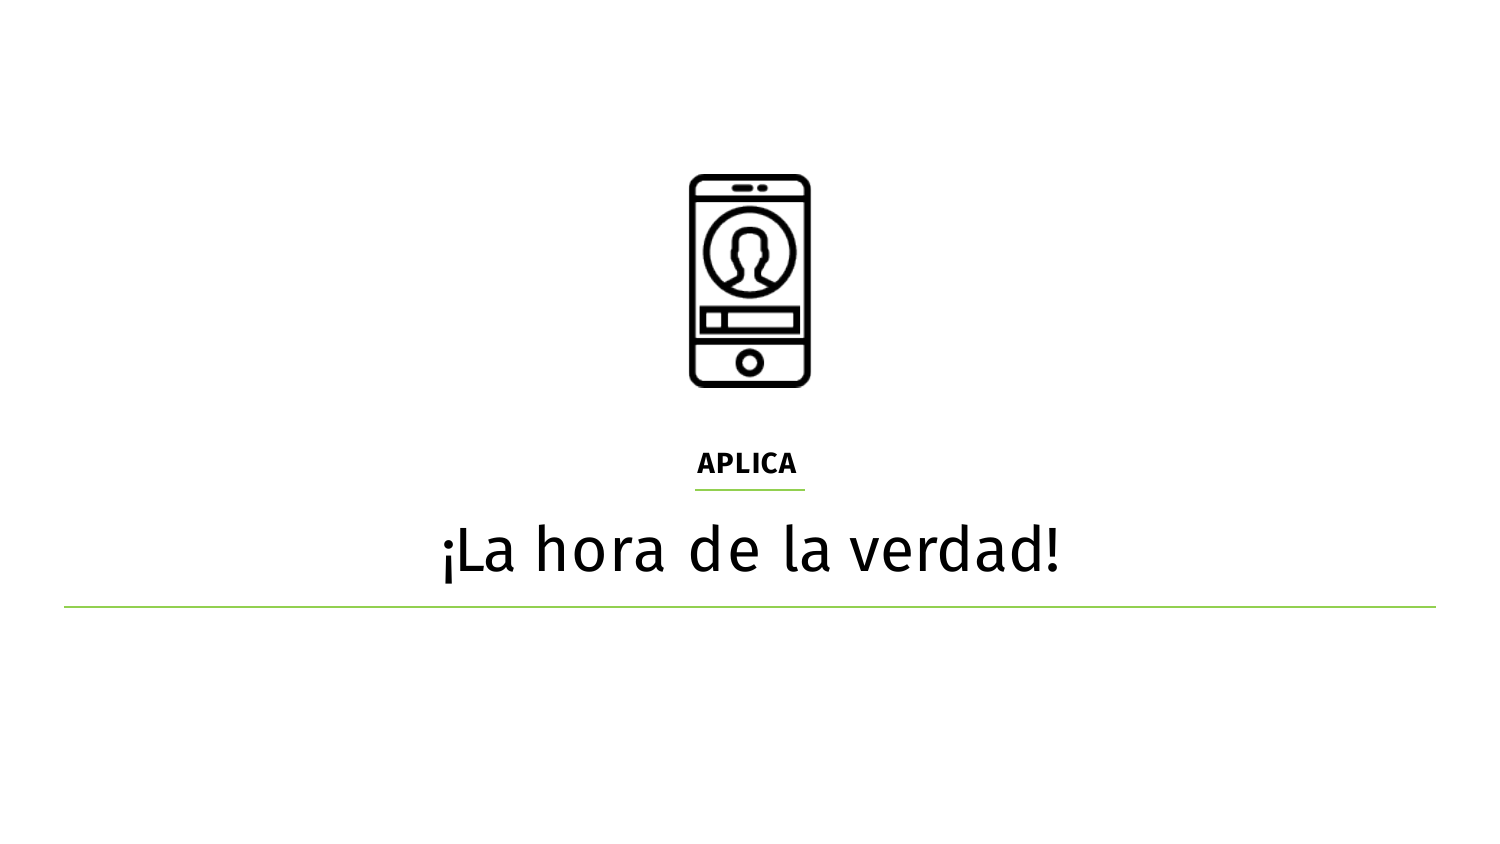

APLICA

# ¡La hora de la verdad!